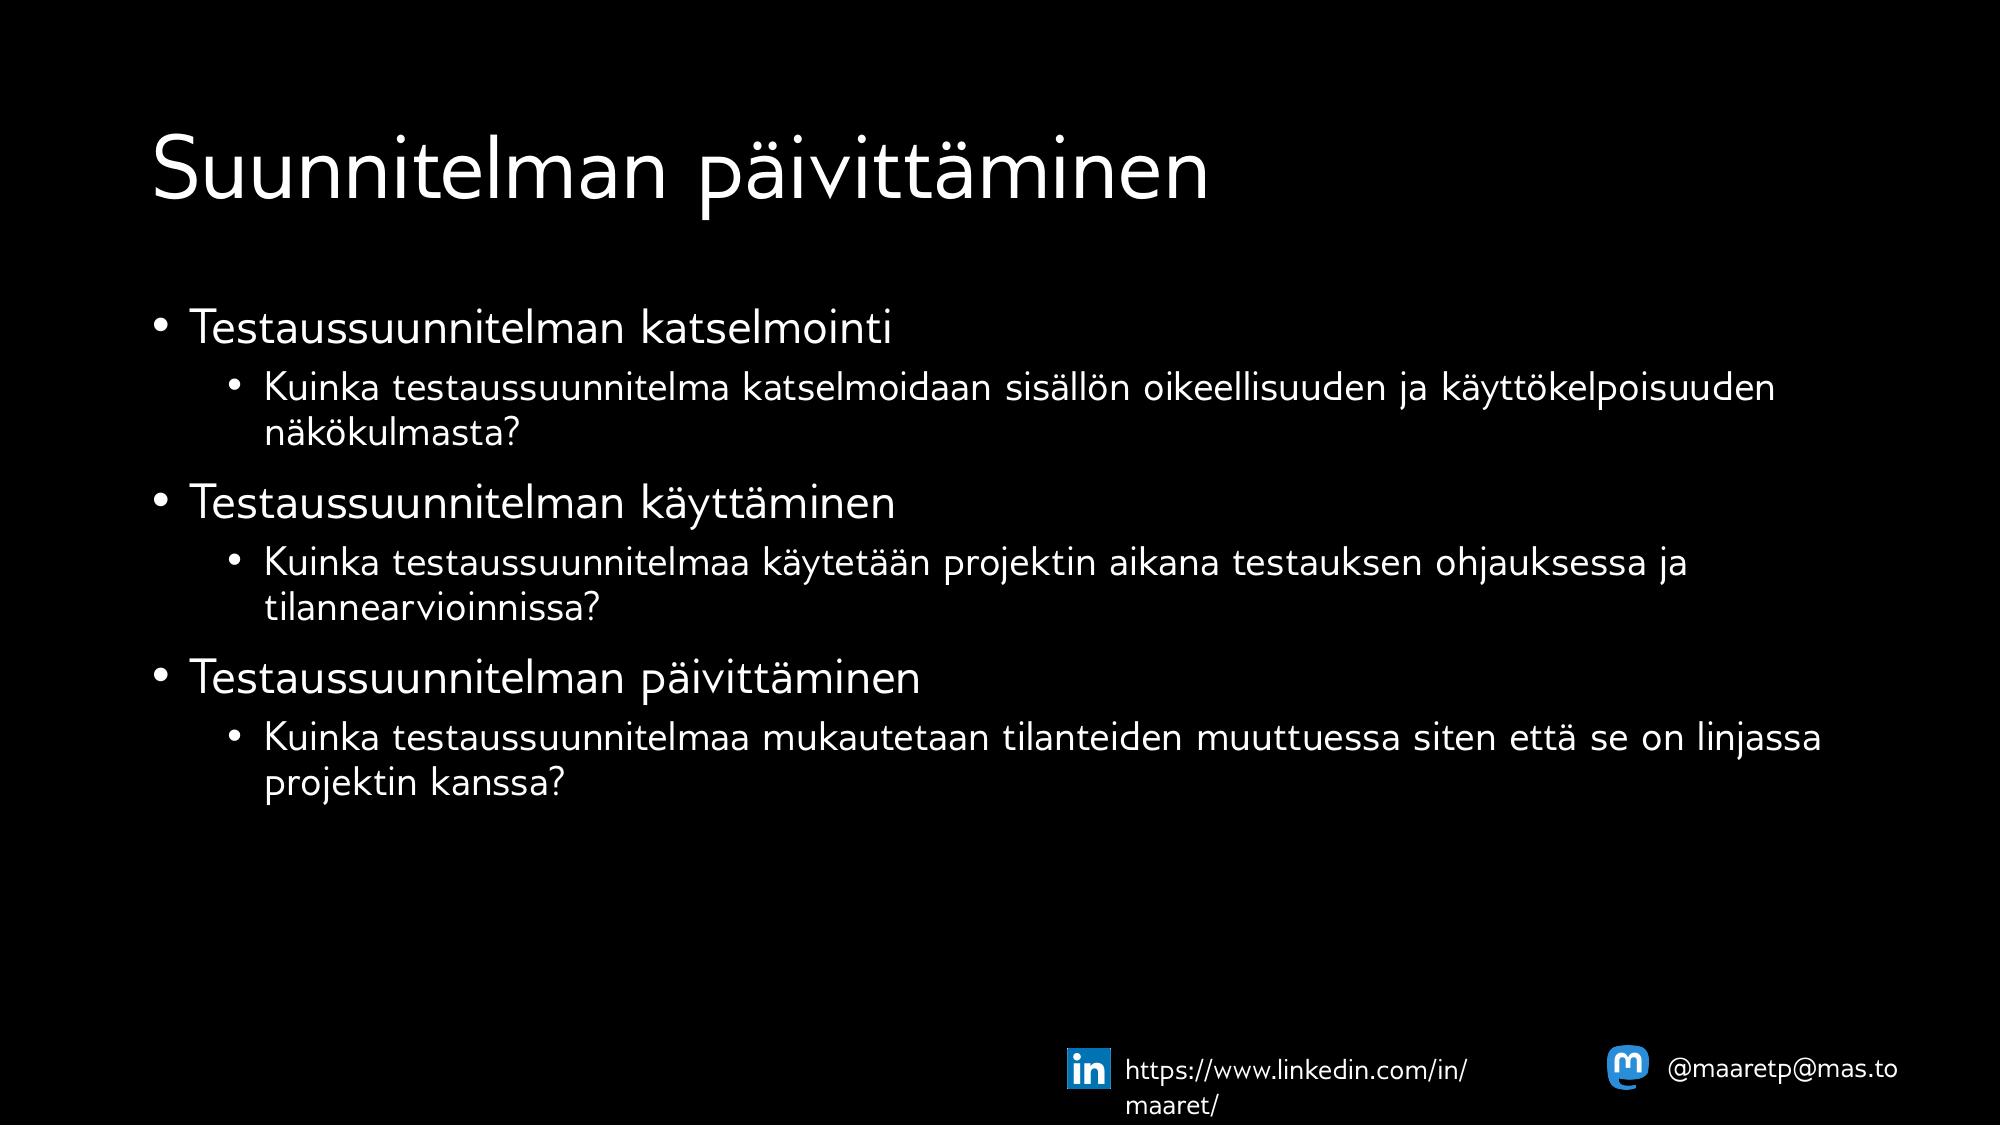

# Suunnitelman päivittäminen
Testaussuunnitelman katselmointi
Kuinka testaussuunnitelma katselmoidaan sisällön oikeellisuuden ja käyttökelpoisuuden näkökulmasta?
Testaussuunnitelman käyttäminen
Kuinka testaussuunnitelmaa käytetään projektin aikana testauksen ohjauksessa ja tilannearvioinnissa?
Testaussuunnitelman päivittäminen
Kuinka testaussuunnitelmaa mukautetaan tilanteiden muuttuessa siten että se on linjassa projektin kanssa?